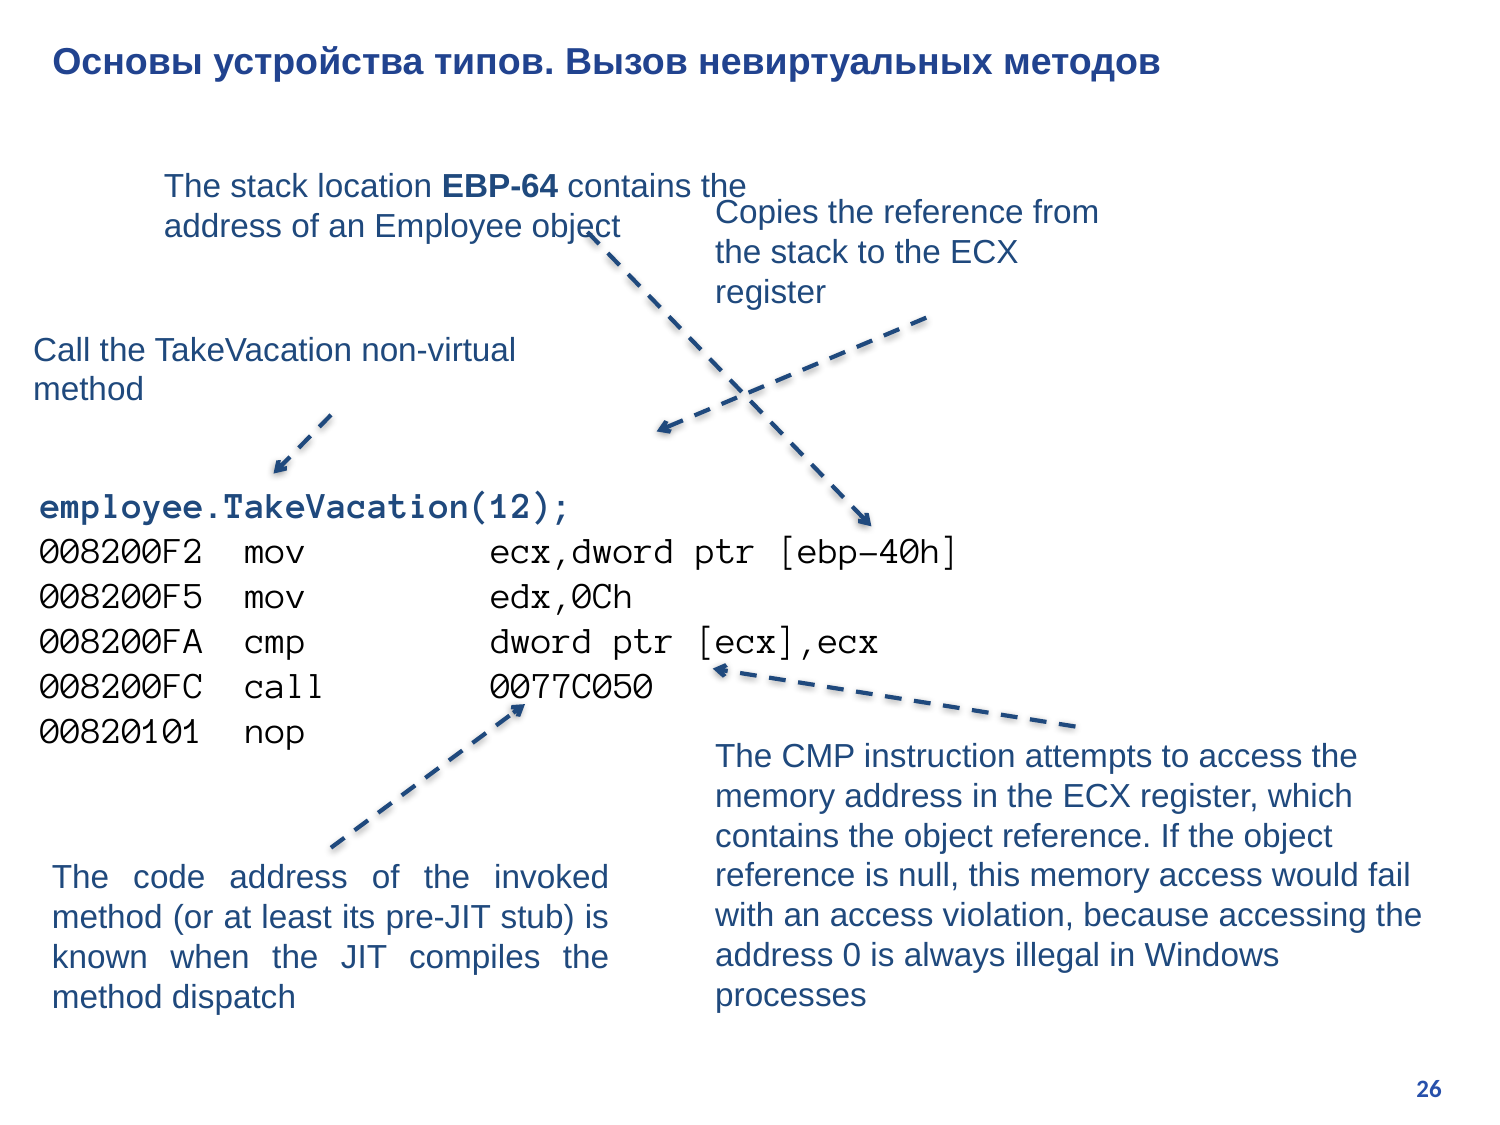

# Основы устройства типов. Вызов невиртуальных методов
The stack location EBP-64 contains the address of an Employee object
Сopies the reference from the stack to the ECX register
Call the TakeVacation non-virtual method
employee.TakeVacation(12);
008200F2  mov         ecx,dword ptr [ebp-40h]
008200F5  mov         edx,0Ch
008200FA  cmp         dword ptr [ecx],ecx
008200FC  call        0077C050
00820101  nop
The CMP instruction attempts to access the memory address in the ECX register, which contains the object reference. If the object reference is null, this memory access would fail with an access violation, because accessing the address 0 is always illegal in Windows processes
The code address of the invoked method (or at least its pre-JIT stub) is known when the JIT compiles the method dispatch